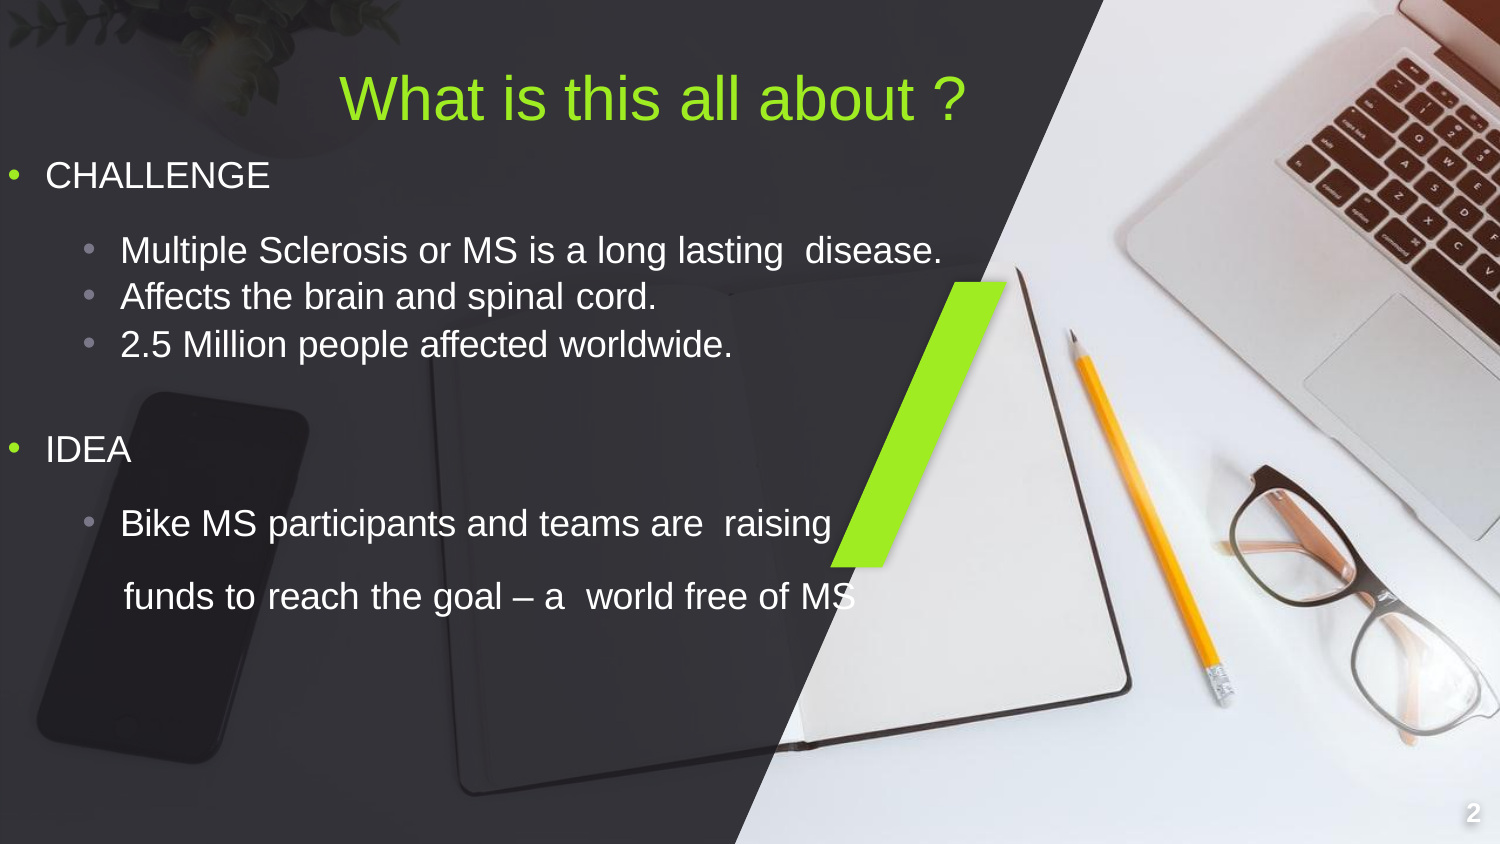

# What is this all about ?
CHALLENGE
Multiple Sclerosis or MS is a long lasting  disease.
Affects the brain and spinal cord.
2.5 Million people affected worldwide.

IDEA
Bike MS participants and teams are  raising
    funds to reach the goal – a  world free of MS

2